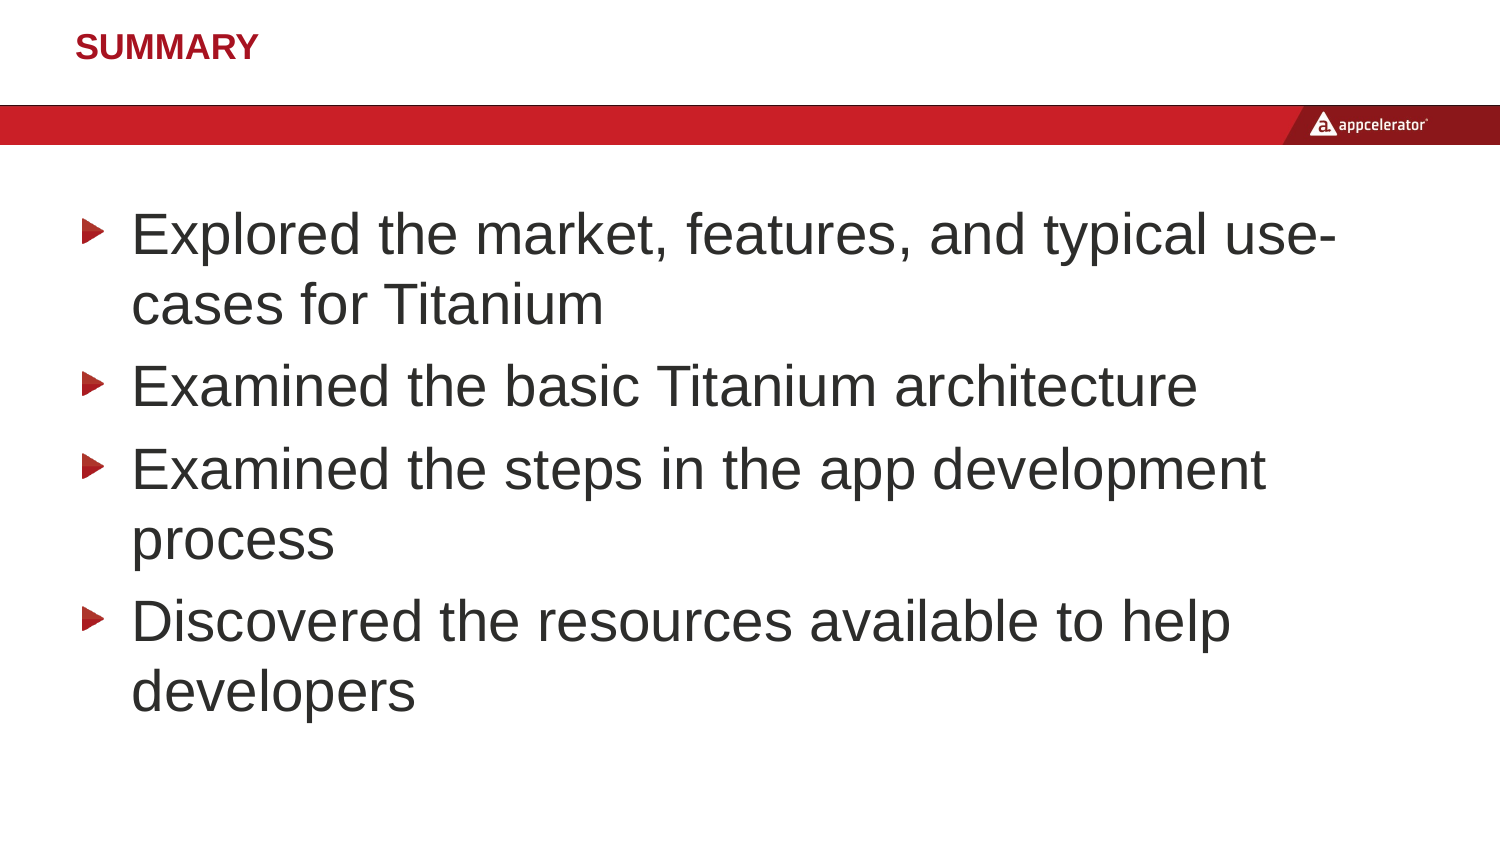

# Summary
Explored the market, features, and typical use-cases for Titanium
Examined the basic Titanium architecture
Examined the steps in the app development process
Discovered the resources available to help developers